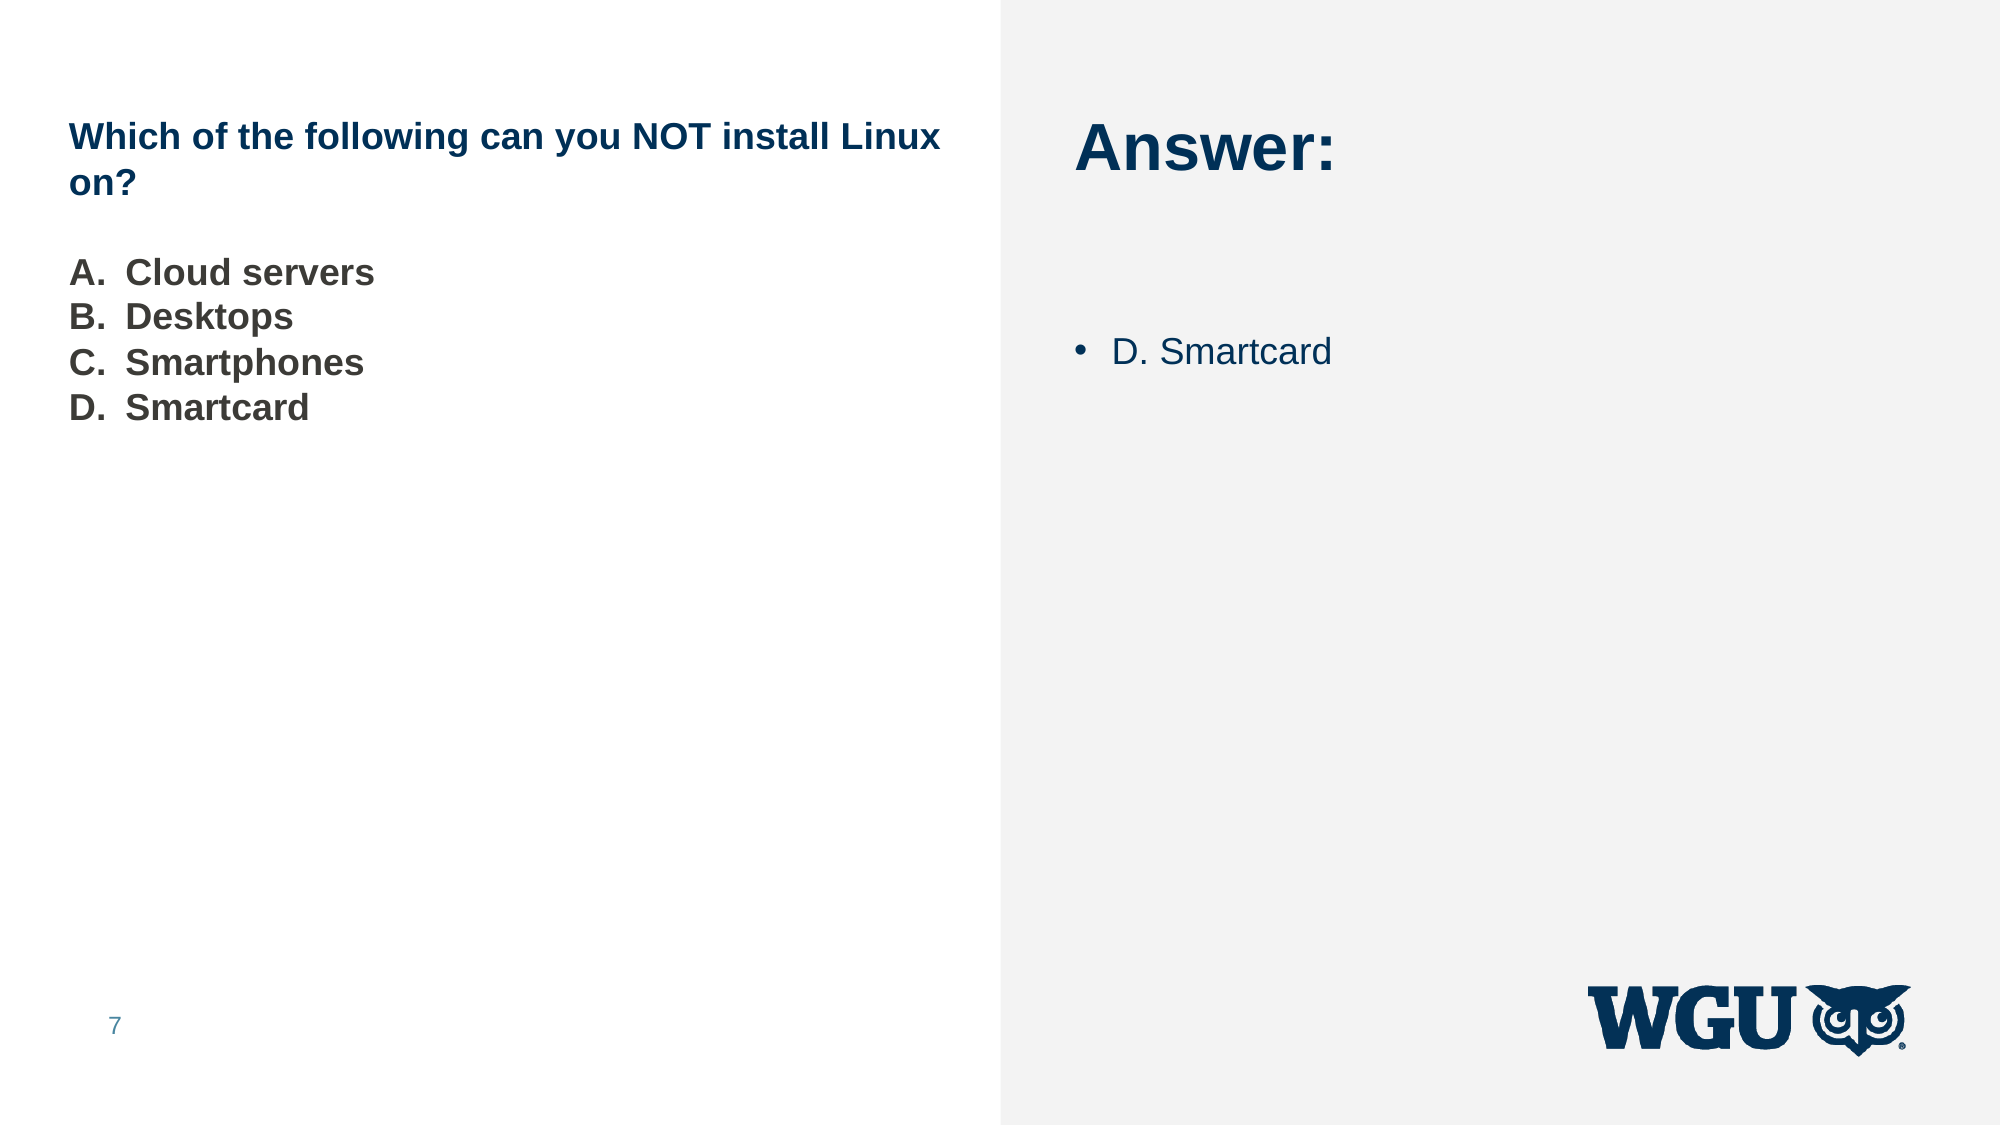

Which of the following can you NOT install Linux on?

Cloud servers
Desktops
Smartphones
Smartcard
# Answer:
D. Smartcard
7